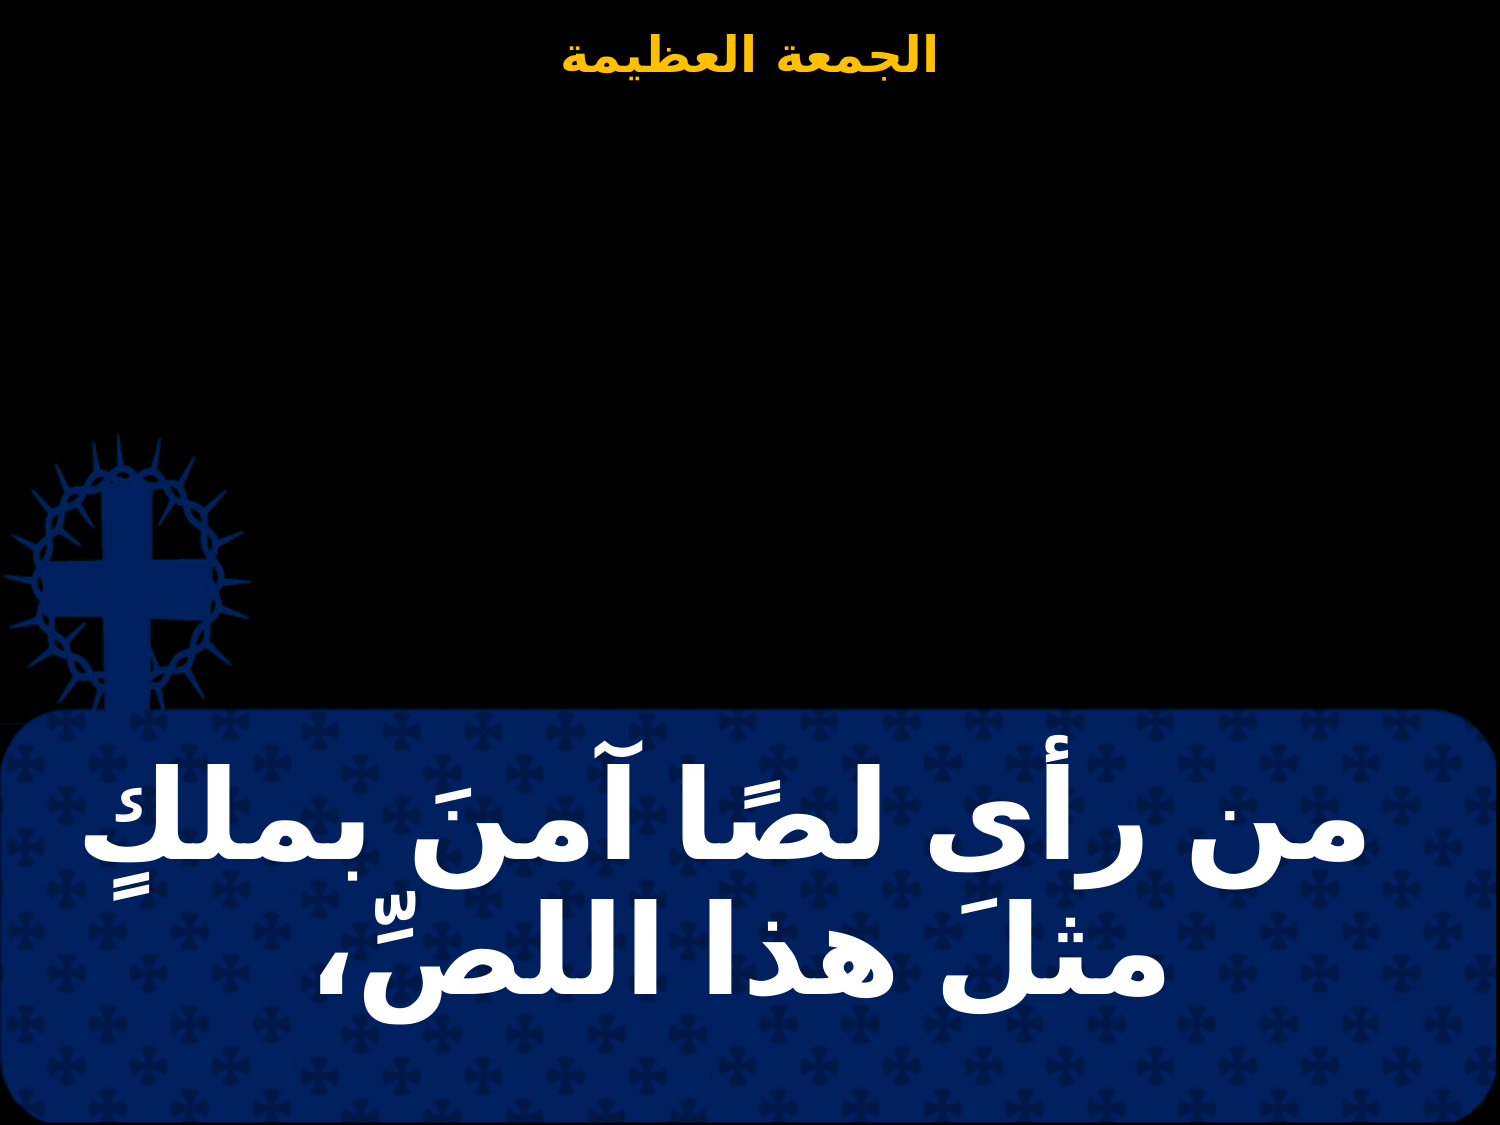

# من رأى لصًا آمنَ بملكٍ مثلَ هذا اللصِّ،